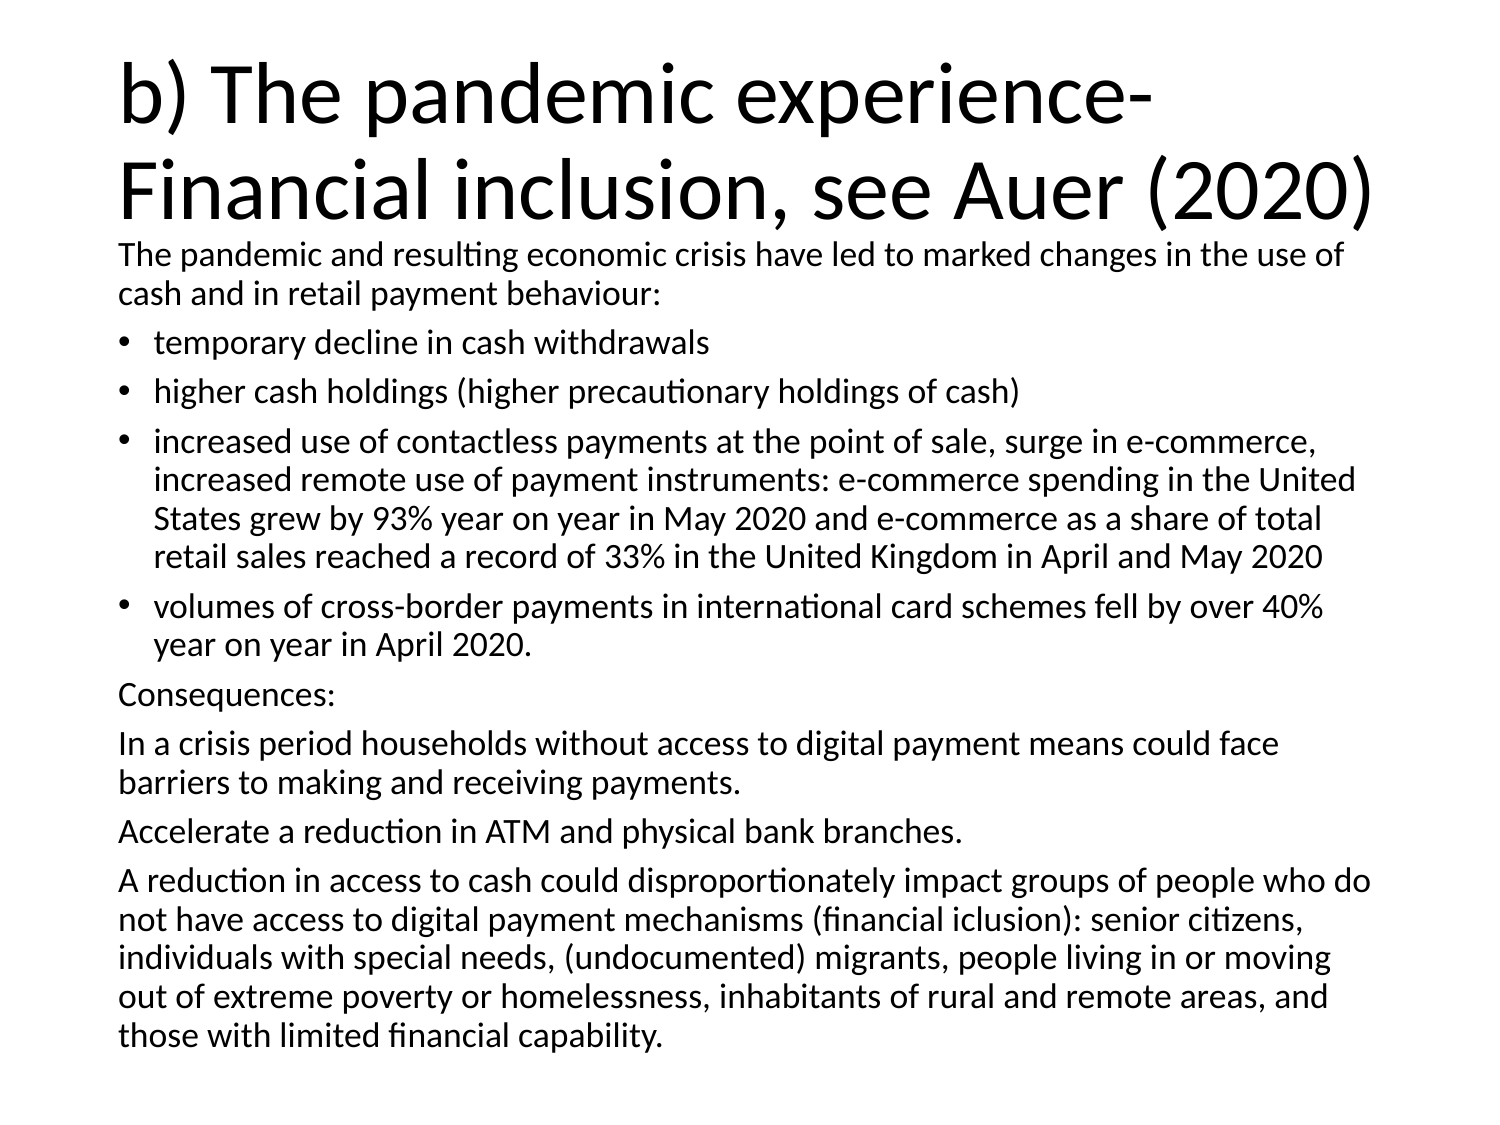

# b) The pandemic experience-Financial inclusion, see Auer (2020)
The pandemic and resulting economic crisis have led to marked changes in the use of cash and in retail payment behaviour:
temporary decline in cash withdrawals
higher cash holdings (higher precautionary holdings of cash)
increased use of contactless payments at the point of sale, surge in e-commerce, increased remote use of payment instruments: e-commerce spending in the United States grew by 93% year on year in May 2020 and e-commerce as a share of total retail sales reached a record of 33% in the United Kingdom in April and May 2020
volumes of cross-border payments in international card schemes fell by over 40% year on year in April 2020.
Consequences:
In a crisis period households without access to digital payment means could face barriers to making and receiving payments.
Accelerate a reduction in ATM and physical bank branches.
A reduction in access to cash could disproportionately impact groups of people who do not have access to digital payment mechanisms (financial iclusion): senior citizens, individuals with special needs, (undocumented) migrants, people living in or moving out of extreme poverty or homelessness, inhabitants of rural and remote areas, and those with limited financial capability.